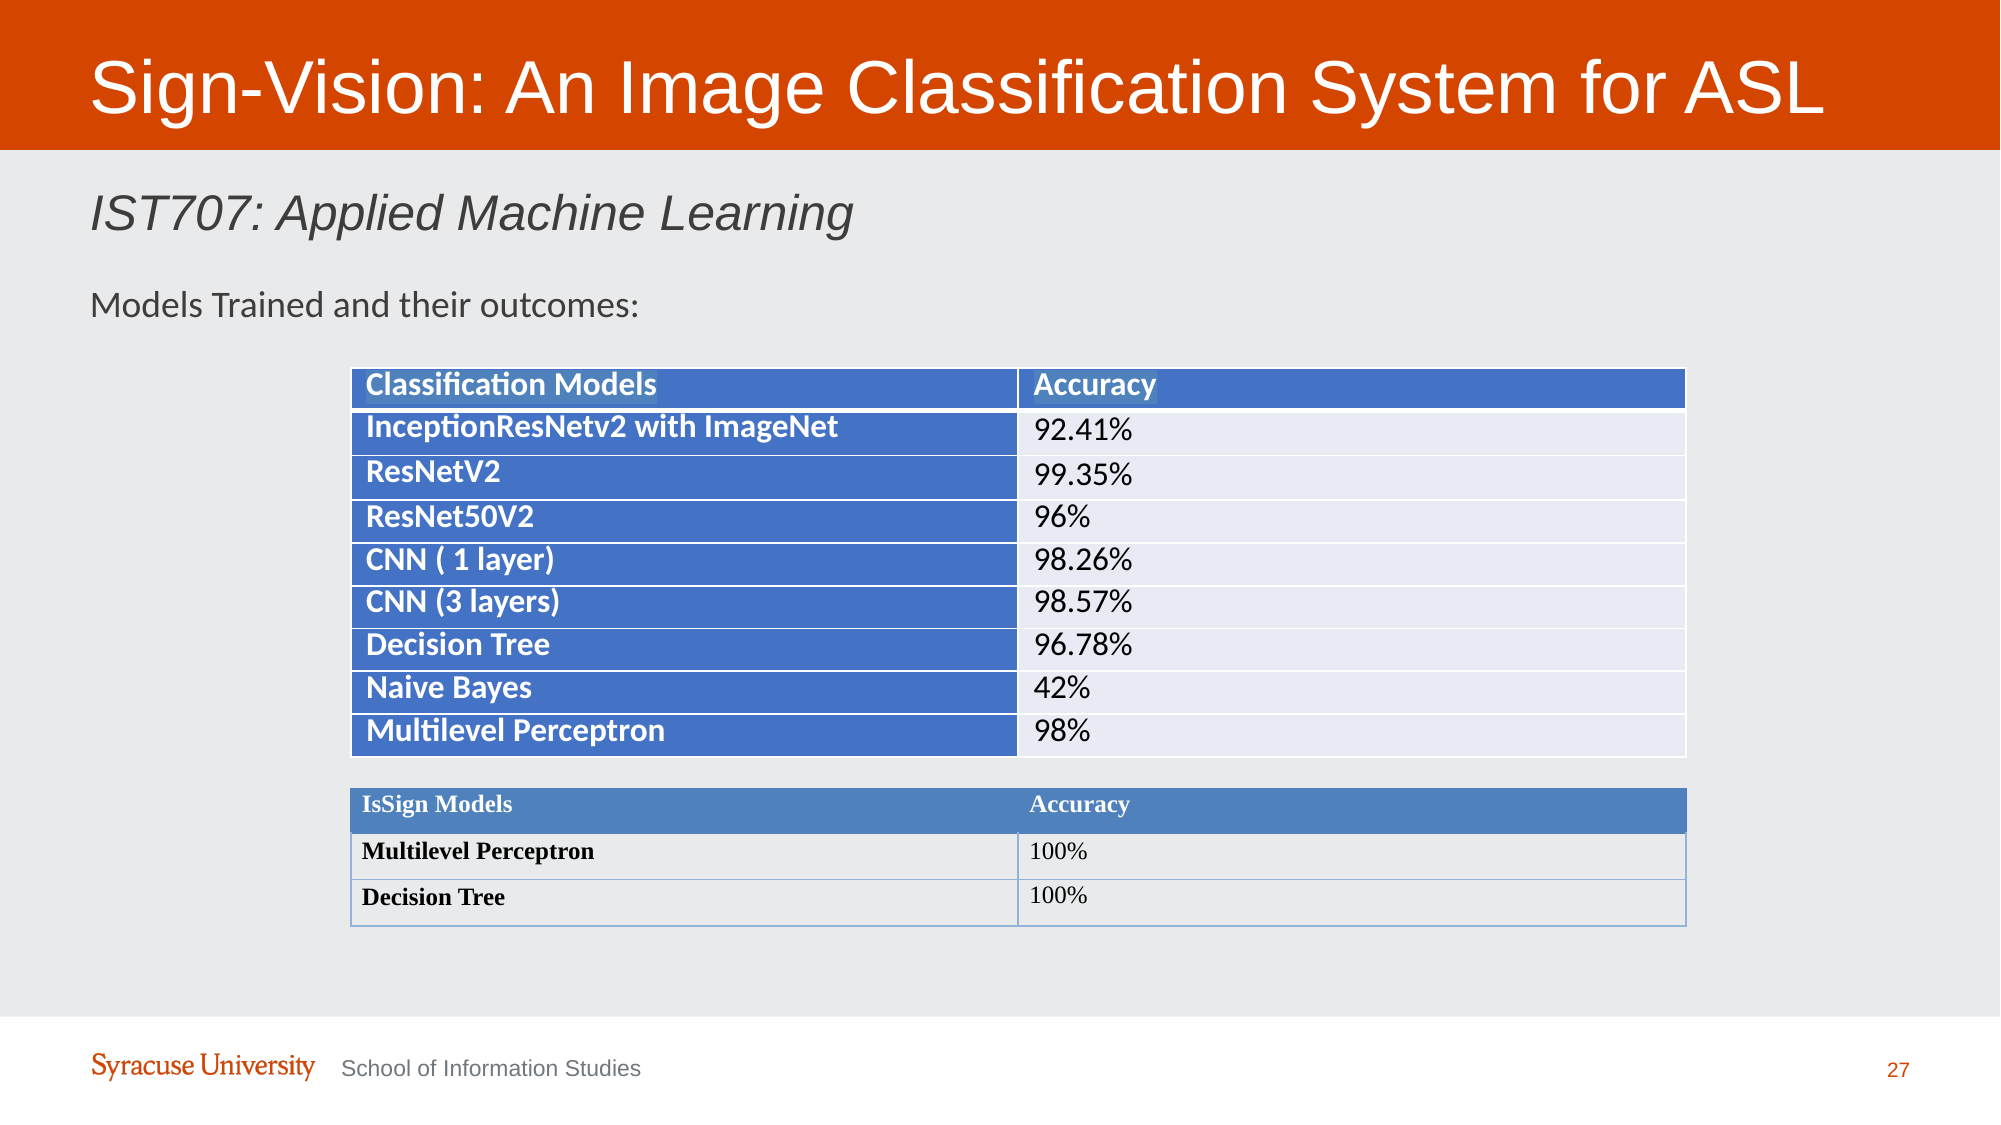

# Sign-Vision: An Image Classification System for ASL
IST707: Applied Machine Learning

Models Trained and their outcomes:

| Classification Models | Accuracy |
| --- | --- |
| InceptionResNetv2 with ImageNet | 92.41% |
| ResNetV2 | 99.35% |
| ResNet50V2 | 96% |
| CNN ( 1 layer) | 98.26% |
| CNN (3 layers) | 98.57% |
| Decision Tree | 96.78% |
| Naive Bayes | 42% |
| Multilevel Perceptron | 98% |
| IsSign Models | Accuracy |
| --- | --- |
| Multilevel Perceptron | 100% |
| Decision Tree | 100% |
27
School of Information Studies